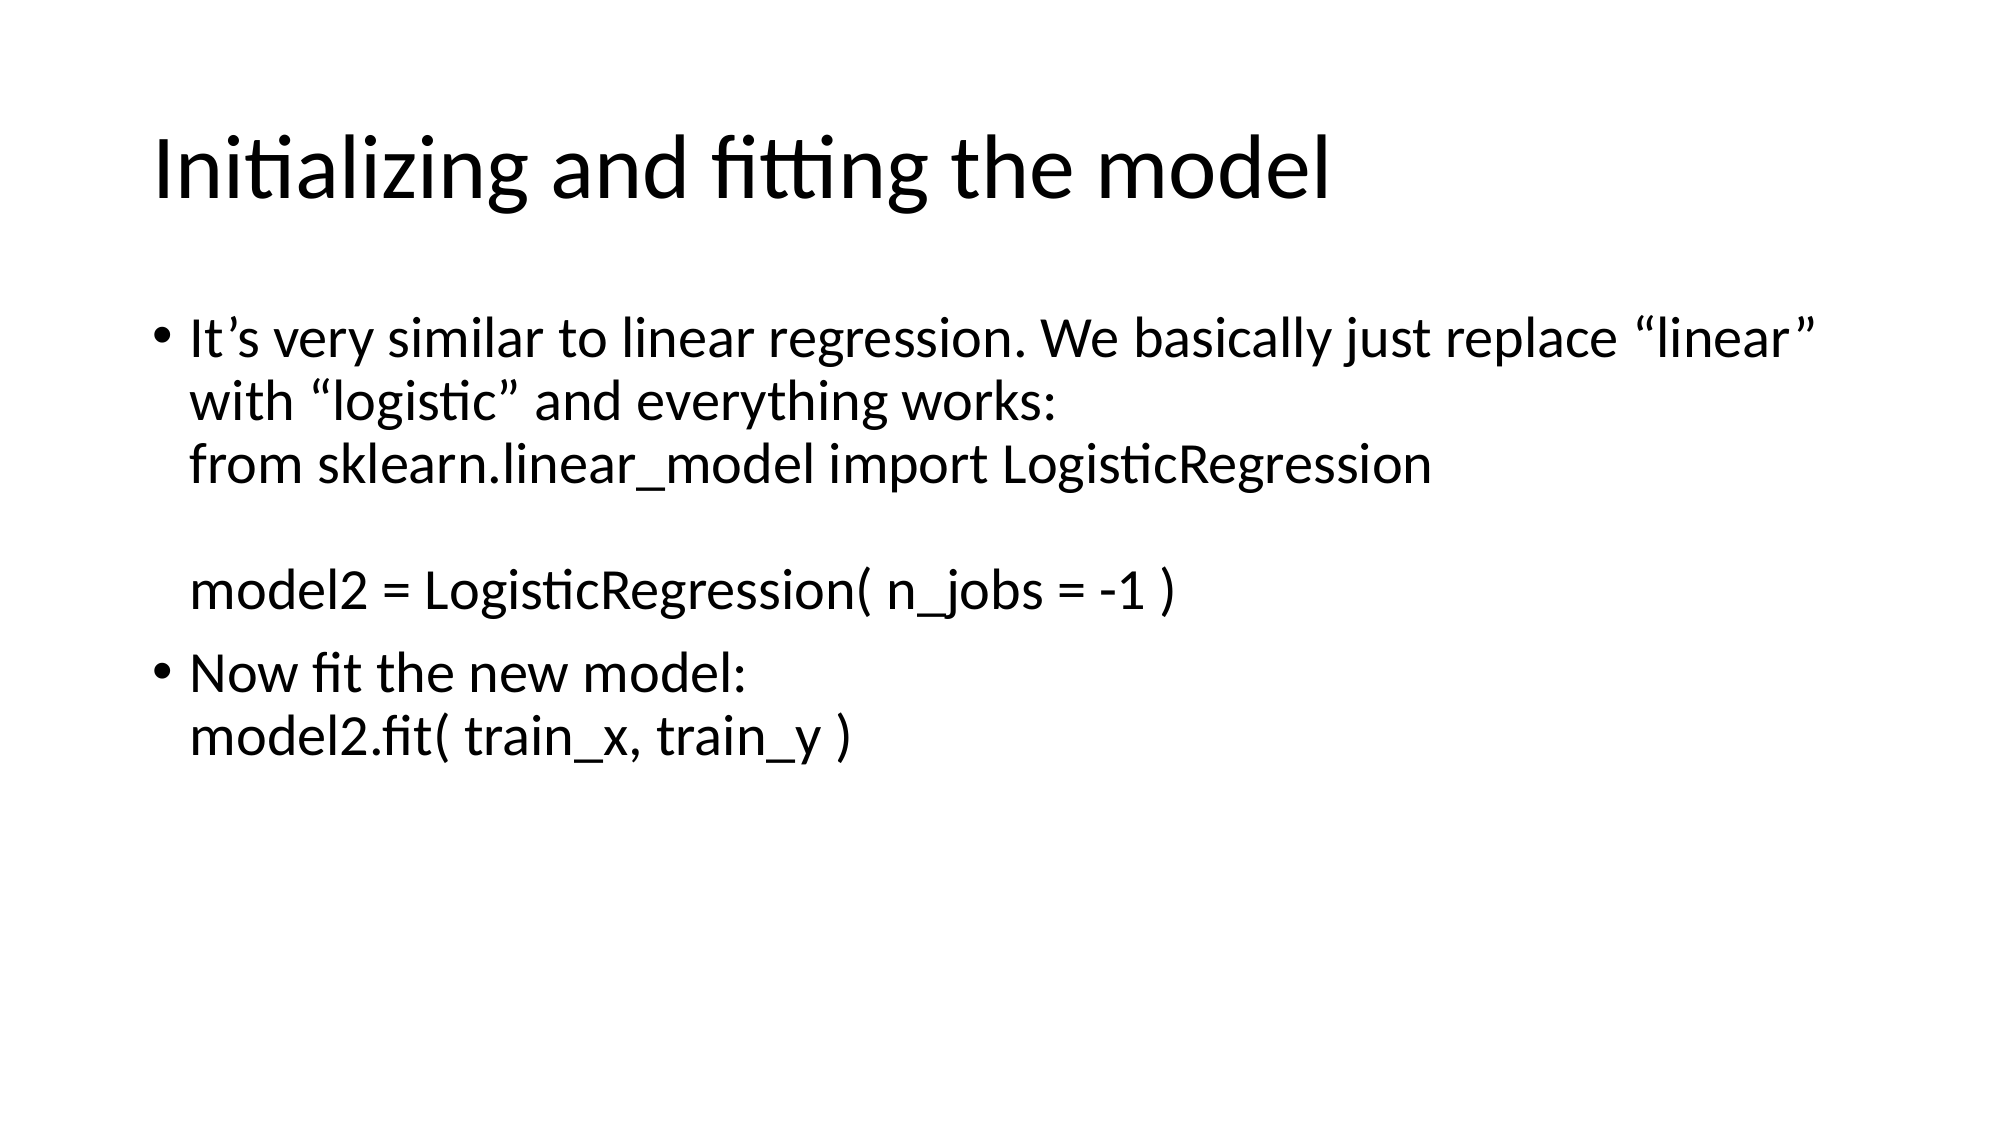

# Initializing and fitting the model
It’s very similar to linear regression. We basically just replace “linear” with “logistic” and everything works:
from sklearn.linear_model import LogisticRegression
model2 = LogisticRegression( n_jobs = -1 )
Now fit the new model:
model2.fit( train_x, train_y )